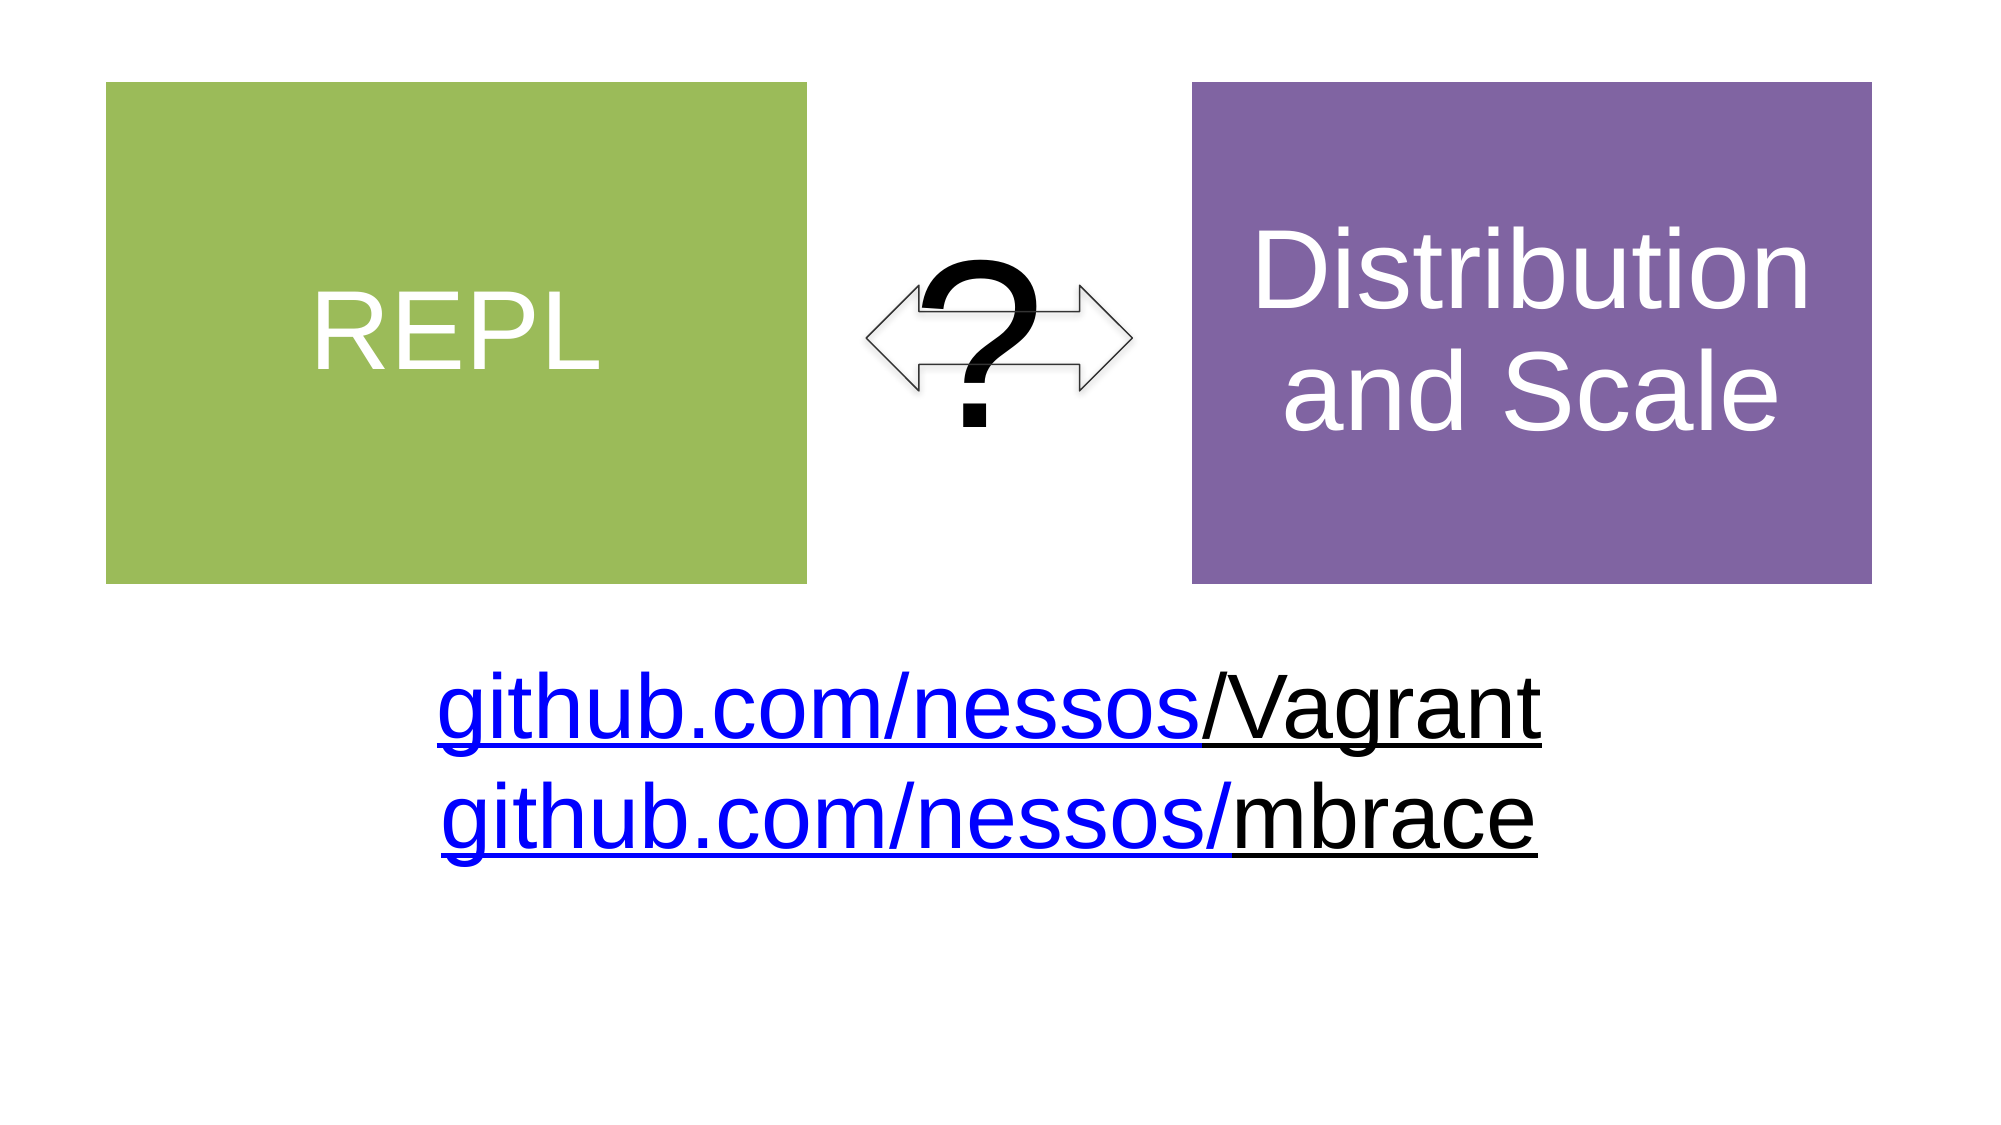

REPL
Distribution and Scale
?

github.com/nessos/Vagrant
github.com/nessos/mbrace